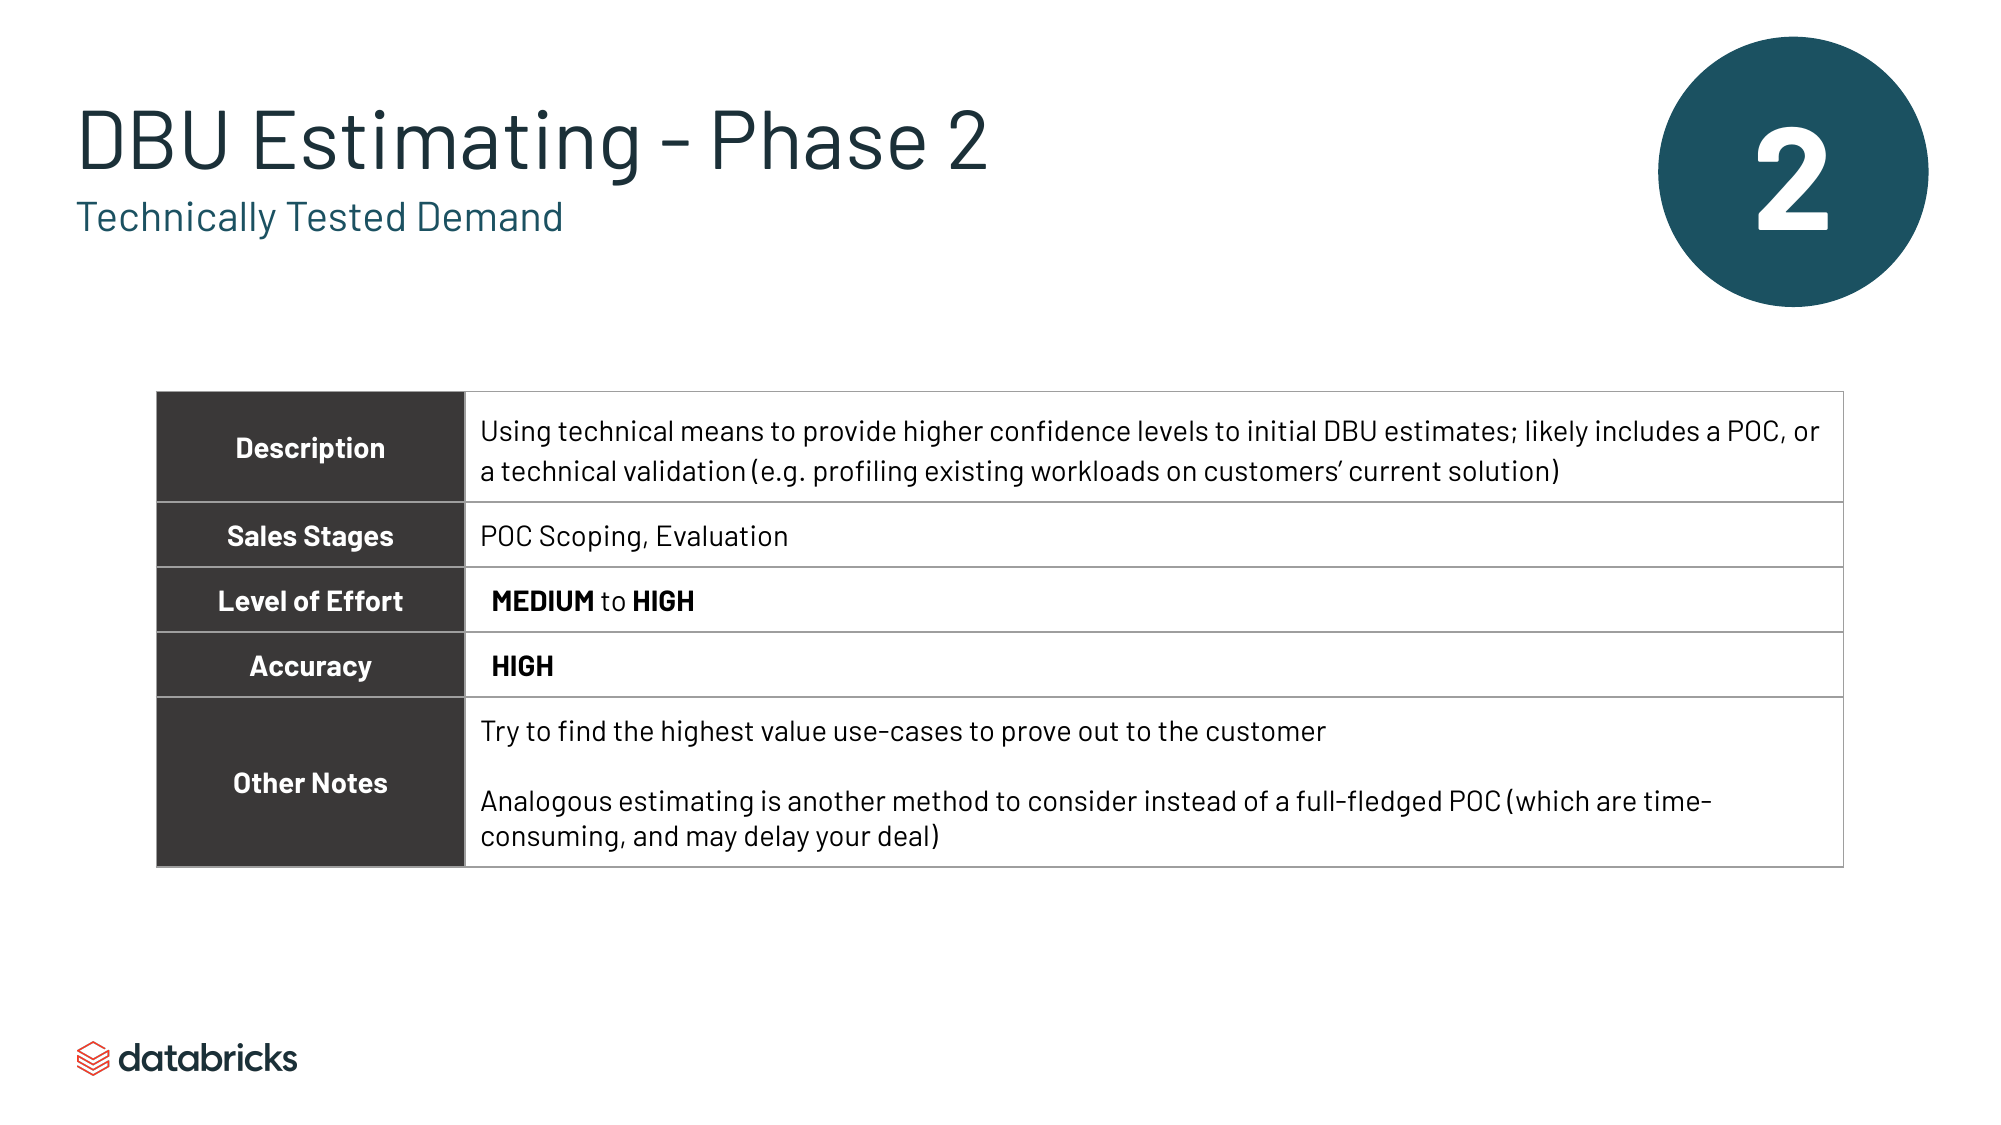

# DBU Estimating - Phase 2
2
Technically Tested Demand
| Description | Using technical means to provide higher confidence levels to initial DBU estimates; likely includes a POC, or a technical validation (e.g. profiling existing workloads on customers’ current solution) |
| --- | --- |
| Sales Stages | POC Scoping, Evaluation |
| Level of Effort | MEDIUM to HIGH |
| Accuracy | HIGH |
| Other Notes | Try to find the highest value use-cases to prove out to the customer Analogous estimating is another method to consider instead of a full-fledged POC (which are time-consuming, and may delay your deal) |